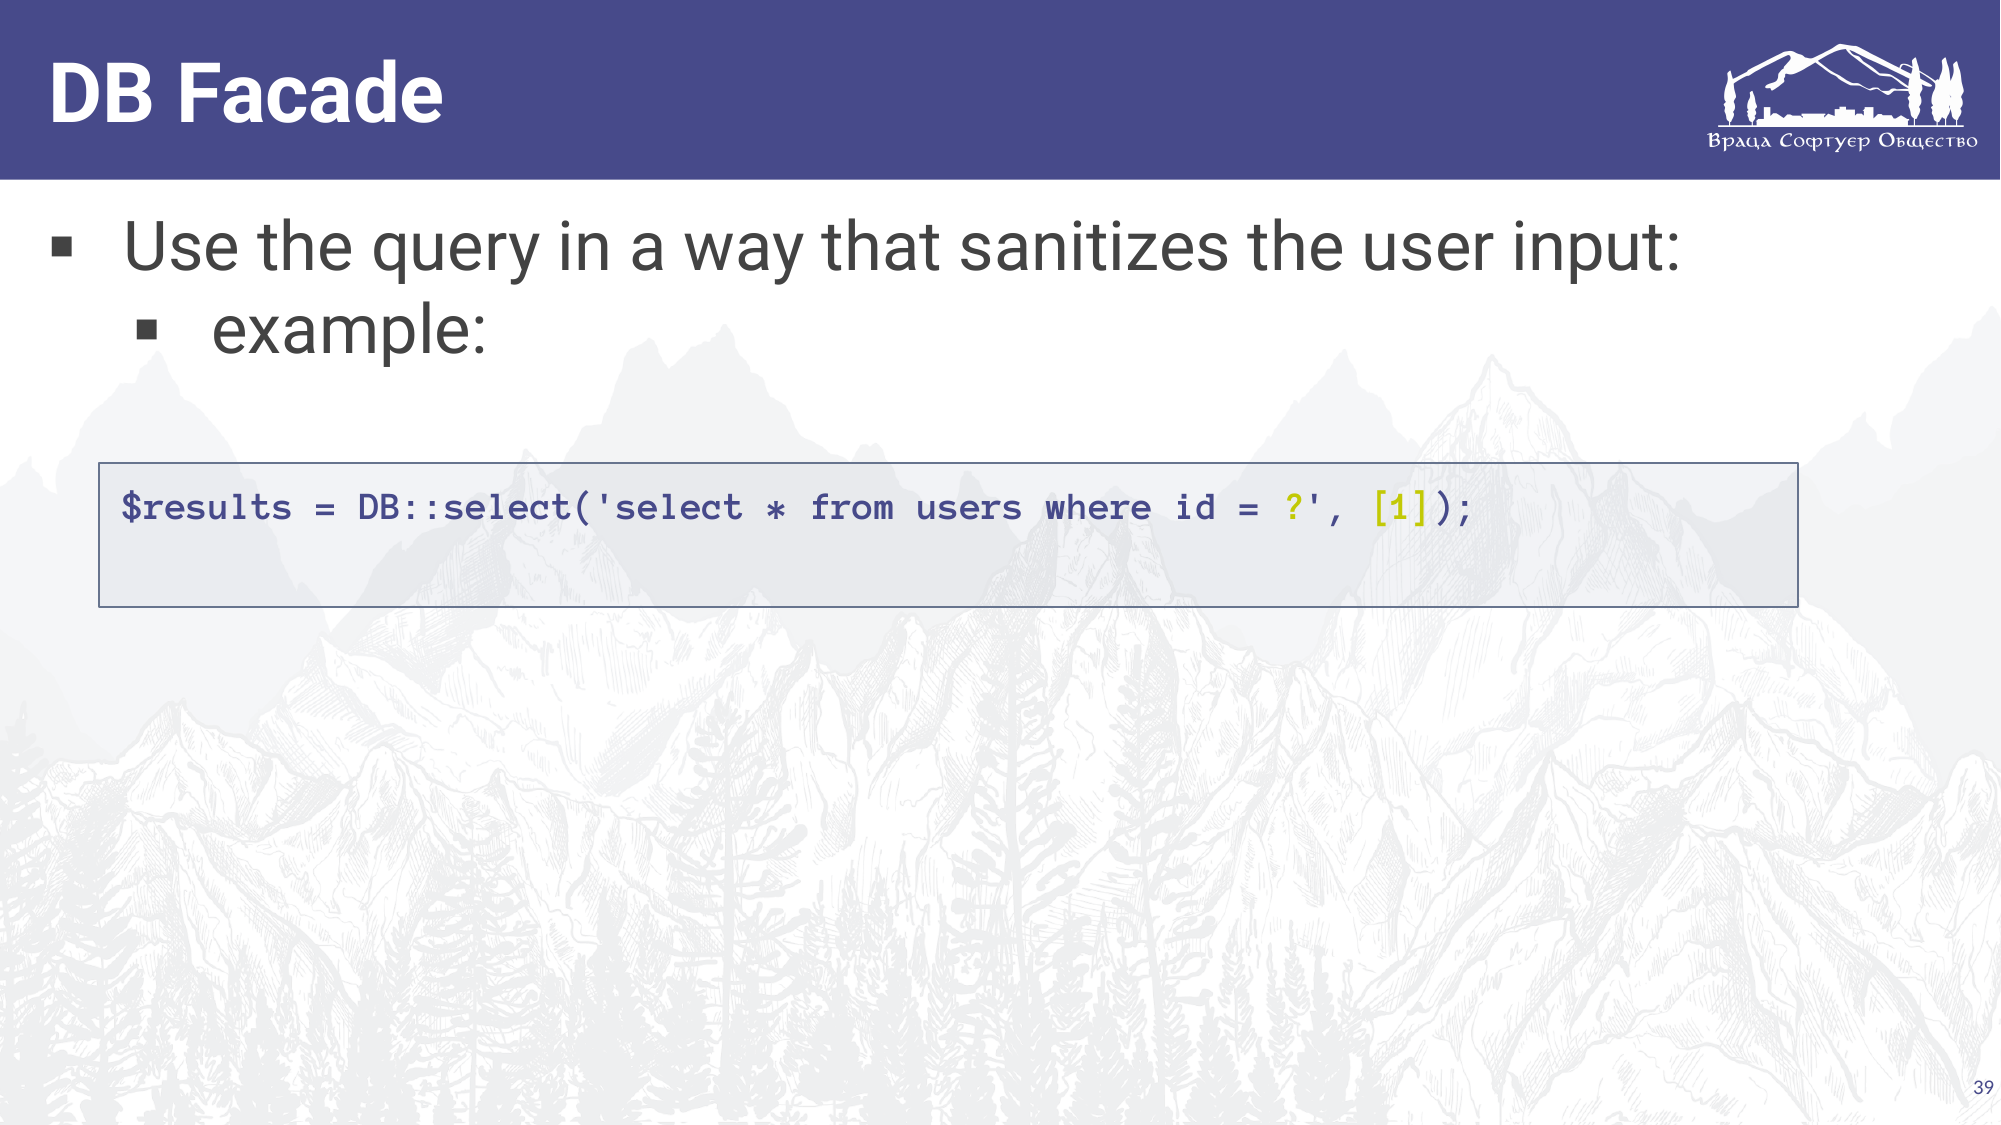

# DB Facade
Use the query in a way that sanitizes the user input:
example:

$results = DB::select('select * from users where id = ?', [1]);

39